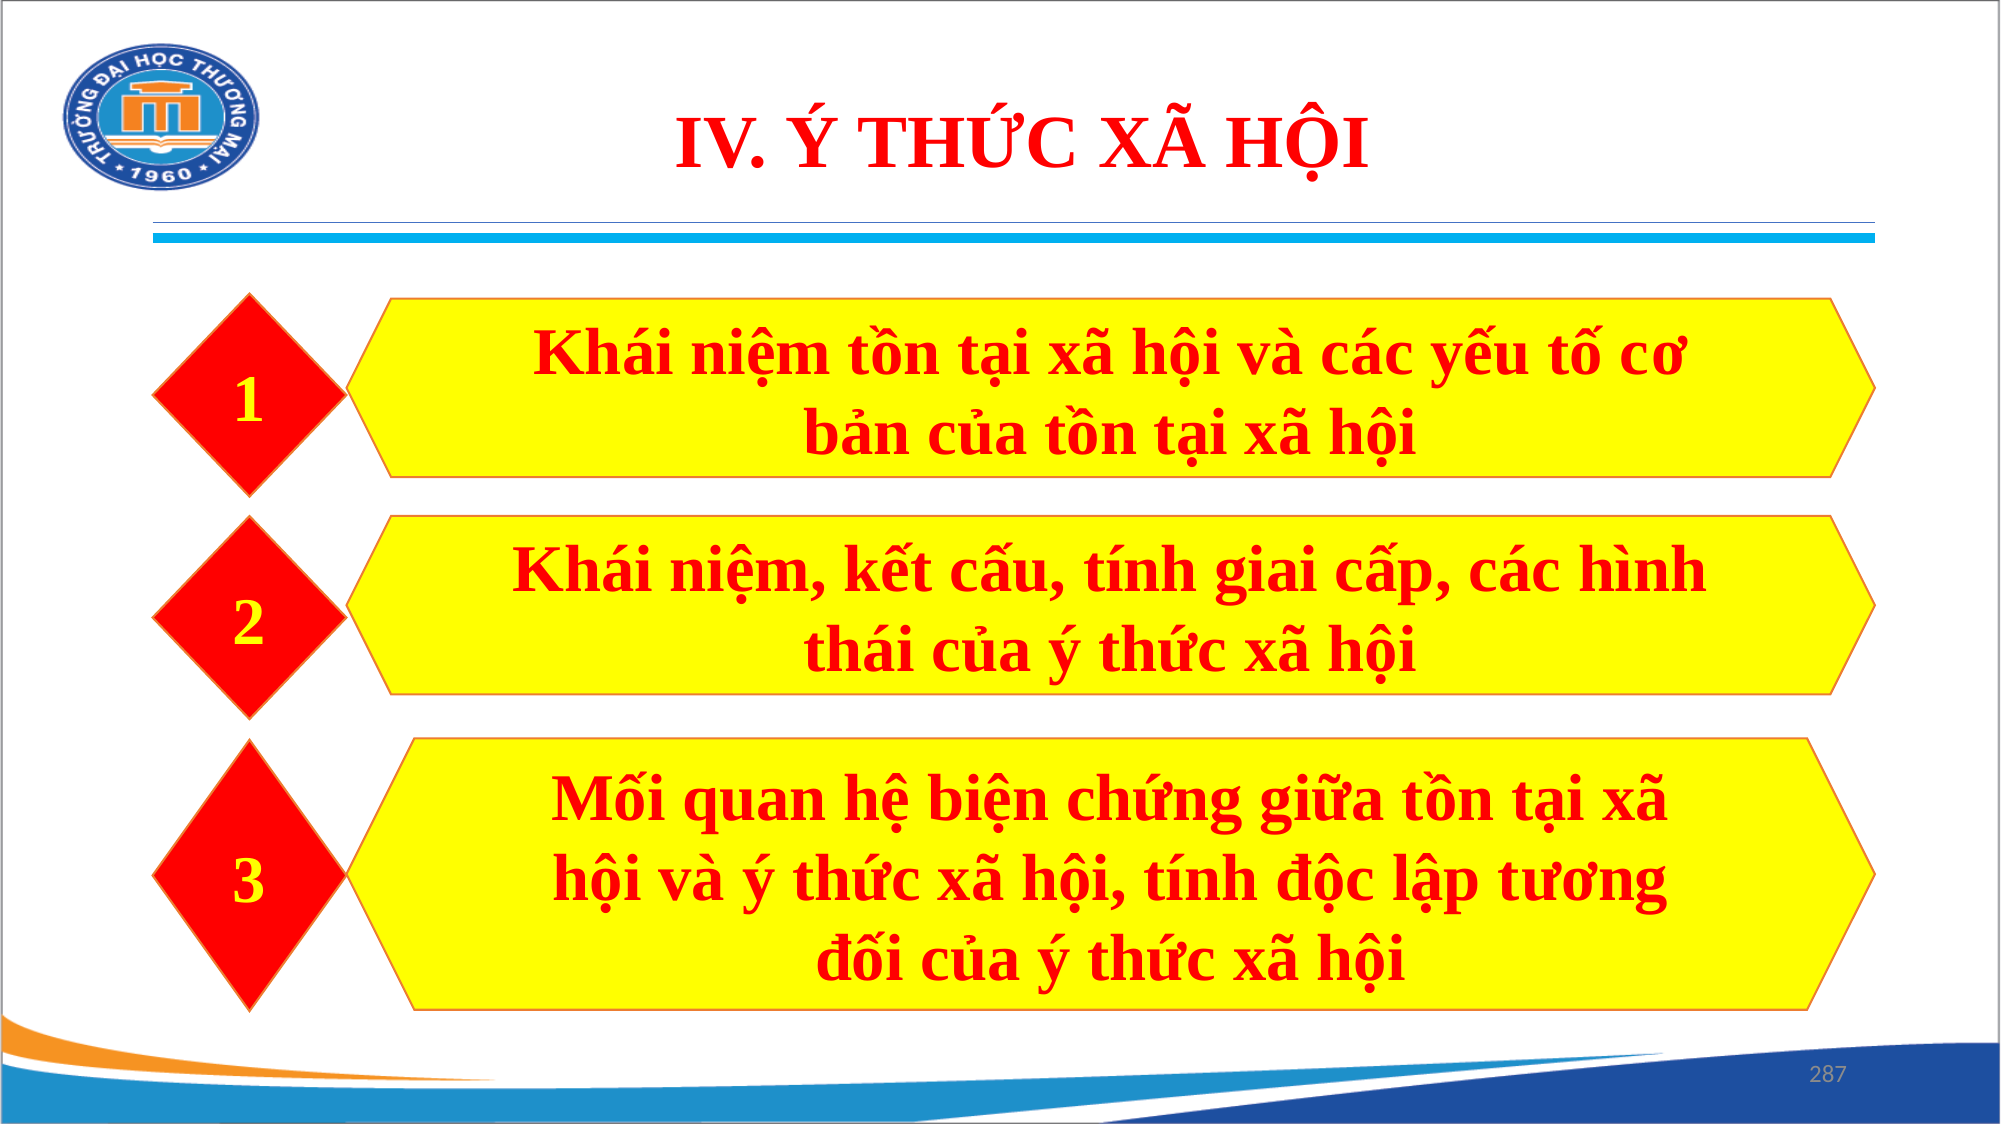

IV. Ý THỨC XÃ HỘI
1
Khái niệm tồn tại xã hội và các yếu tố cơ bản của tồn tại xã hội
2
Khái niệm, kết cấu, tính giai cấp, các hình thái của ý thức xã hội
Mối quan hệ biện chứng giữa tồn tại xã hội và ý thức xã hội, tính độc lập tương đối của ý thức xã hội
3
287